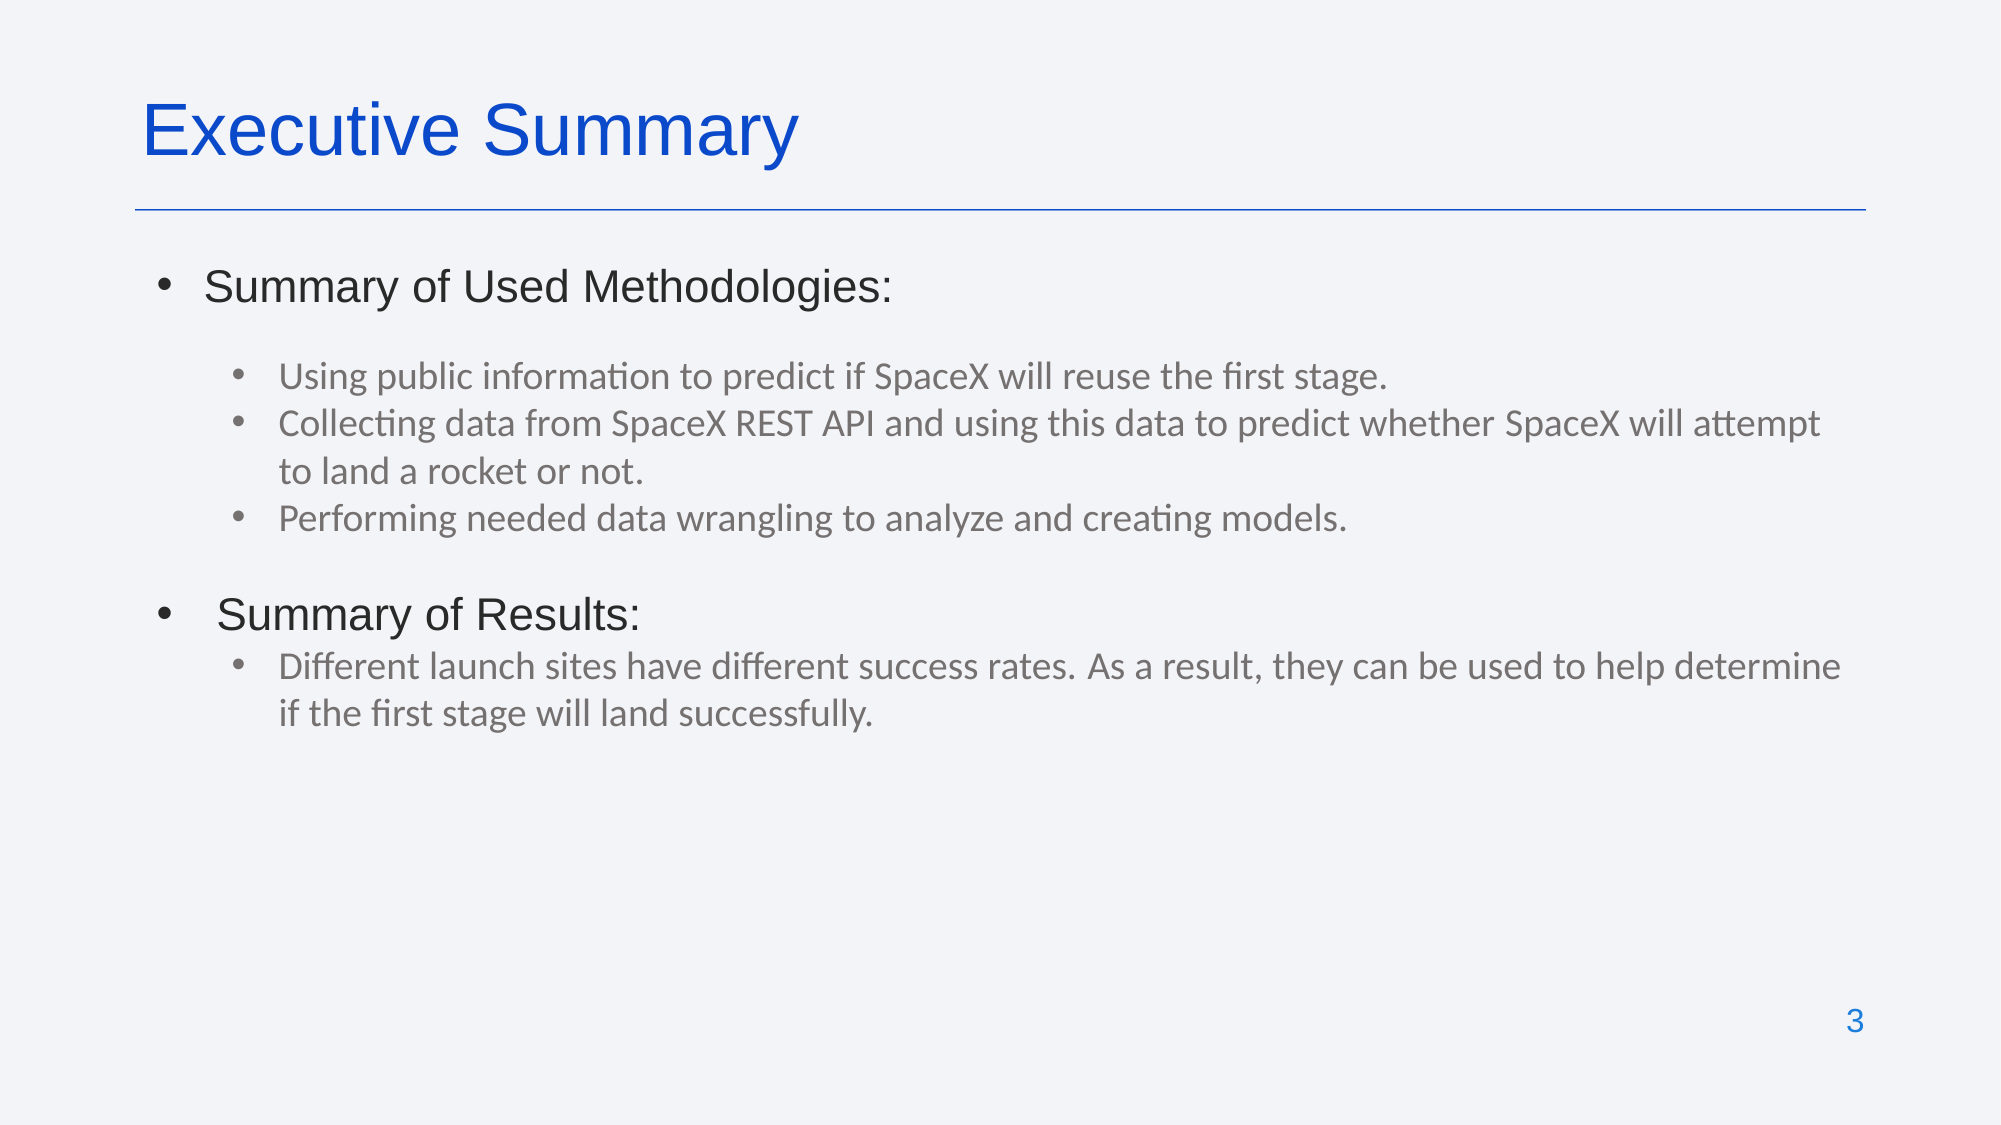

Executive Summary
Summary of Used Methodologies:
Using public information to predict if SpaceX will reuse the first stage.
Collecting data from SpaceX REST API and using this data to predict whether SpaceX will attempt to land a rocket or not.
Performing needed data wrangling to analyze and creating models.

 Summary of Results:
Different launch sites have different success rates. As a result, they can be used to help determine if the first stage will land successfully.

3